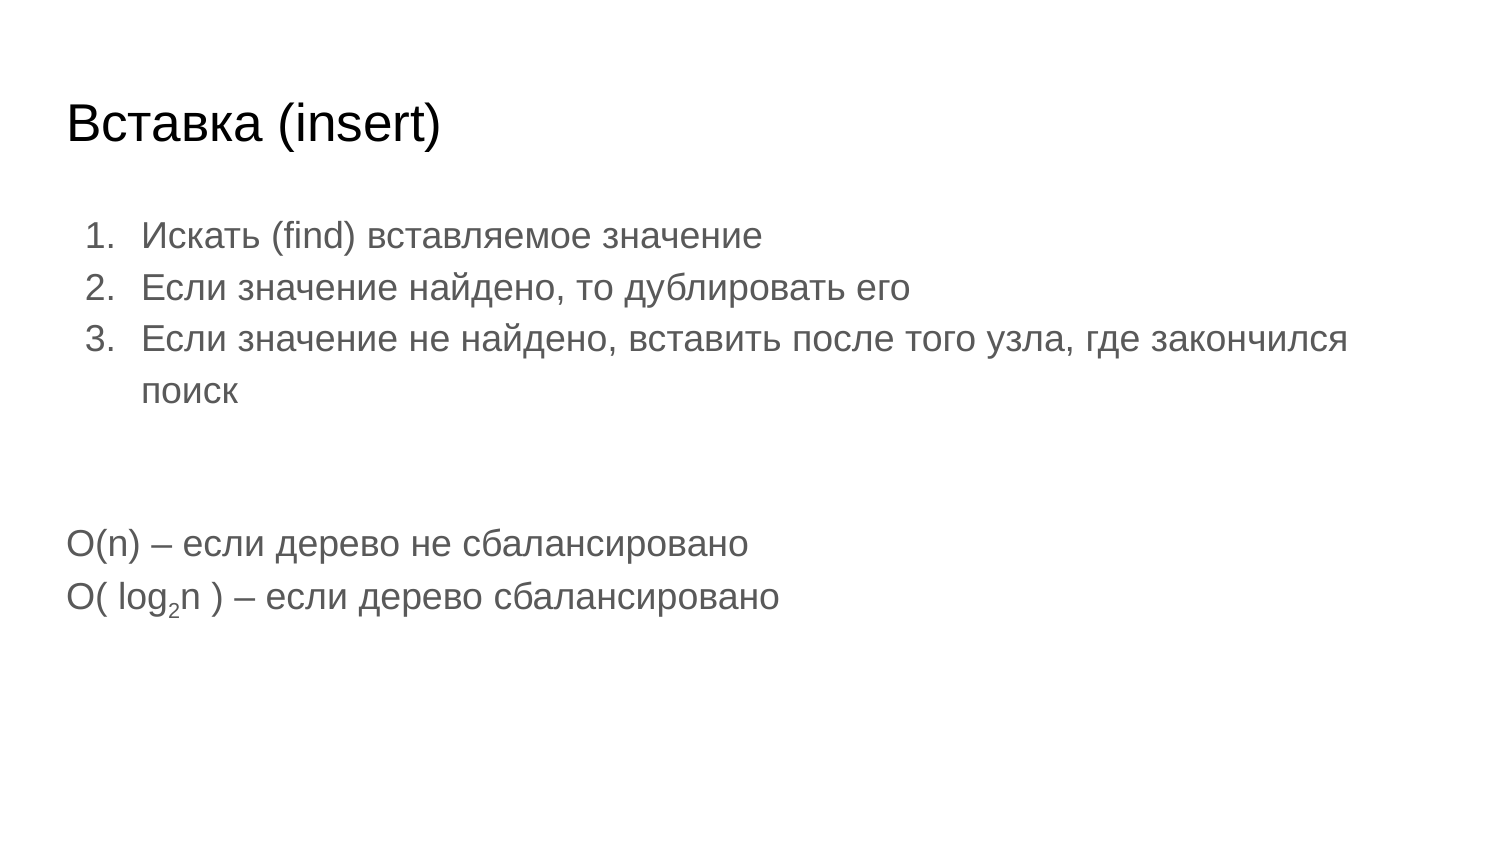

# Вставка (insert)
Искать (find) вставляемое значение
Если значение найдено, то дублировать его
Если значение не найдено, вставить после того узла, где закончился поиск

O(n) – если дерево не сбалансировано
O( log2n ) – если дерево сбалансировано